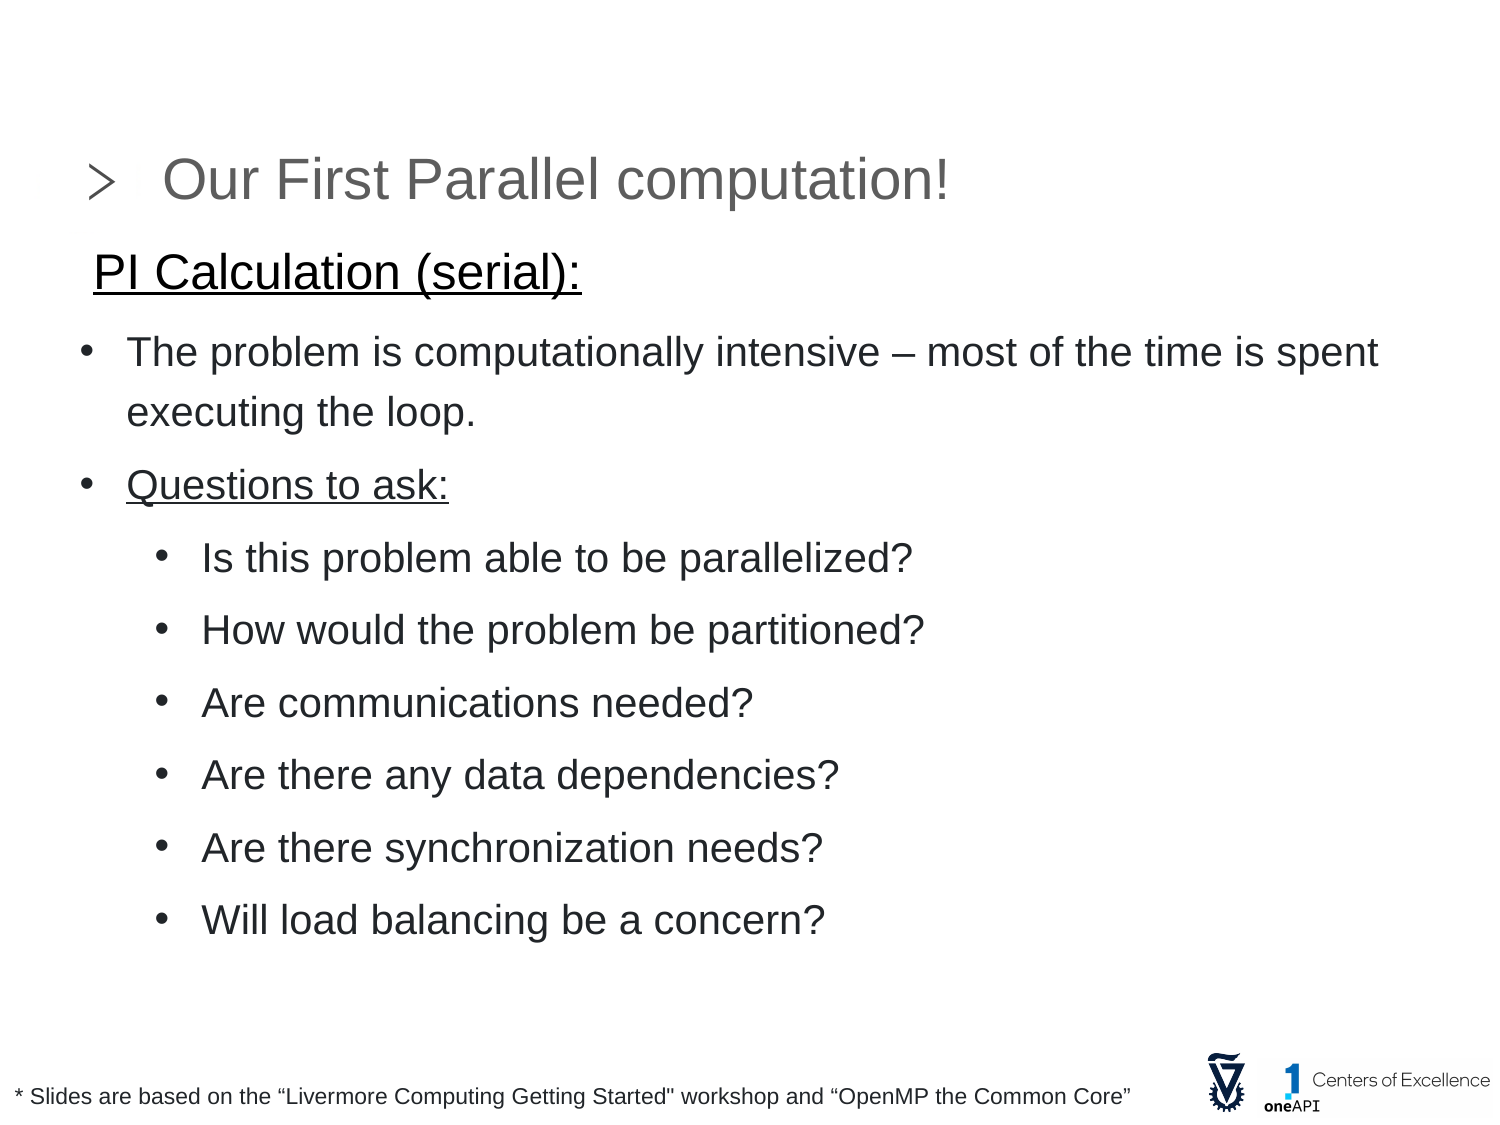

Our First Parallel computation!

PI Calculation (serial):
The problem is computationally intensive – most of the time is spent executing the loop.
Questions to ask:
Is this problem able to be parallelized?
How would the problem be partitioned?
Are communications needed?
Are there any data dependencies?
Are there synchronization needs?
Will load balancing be a concern?